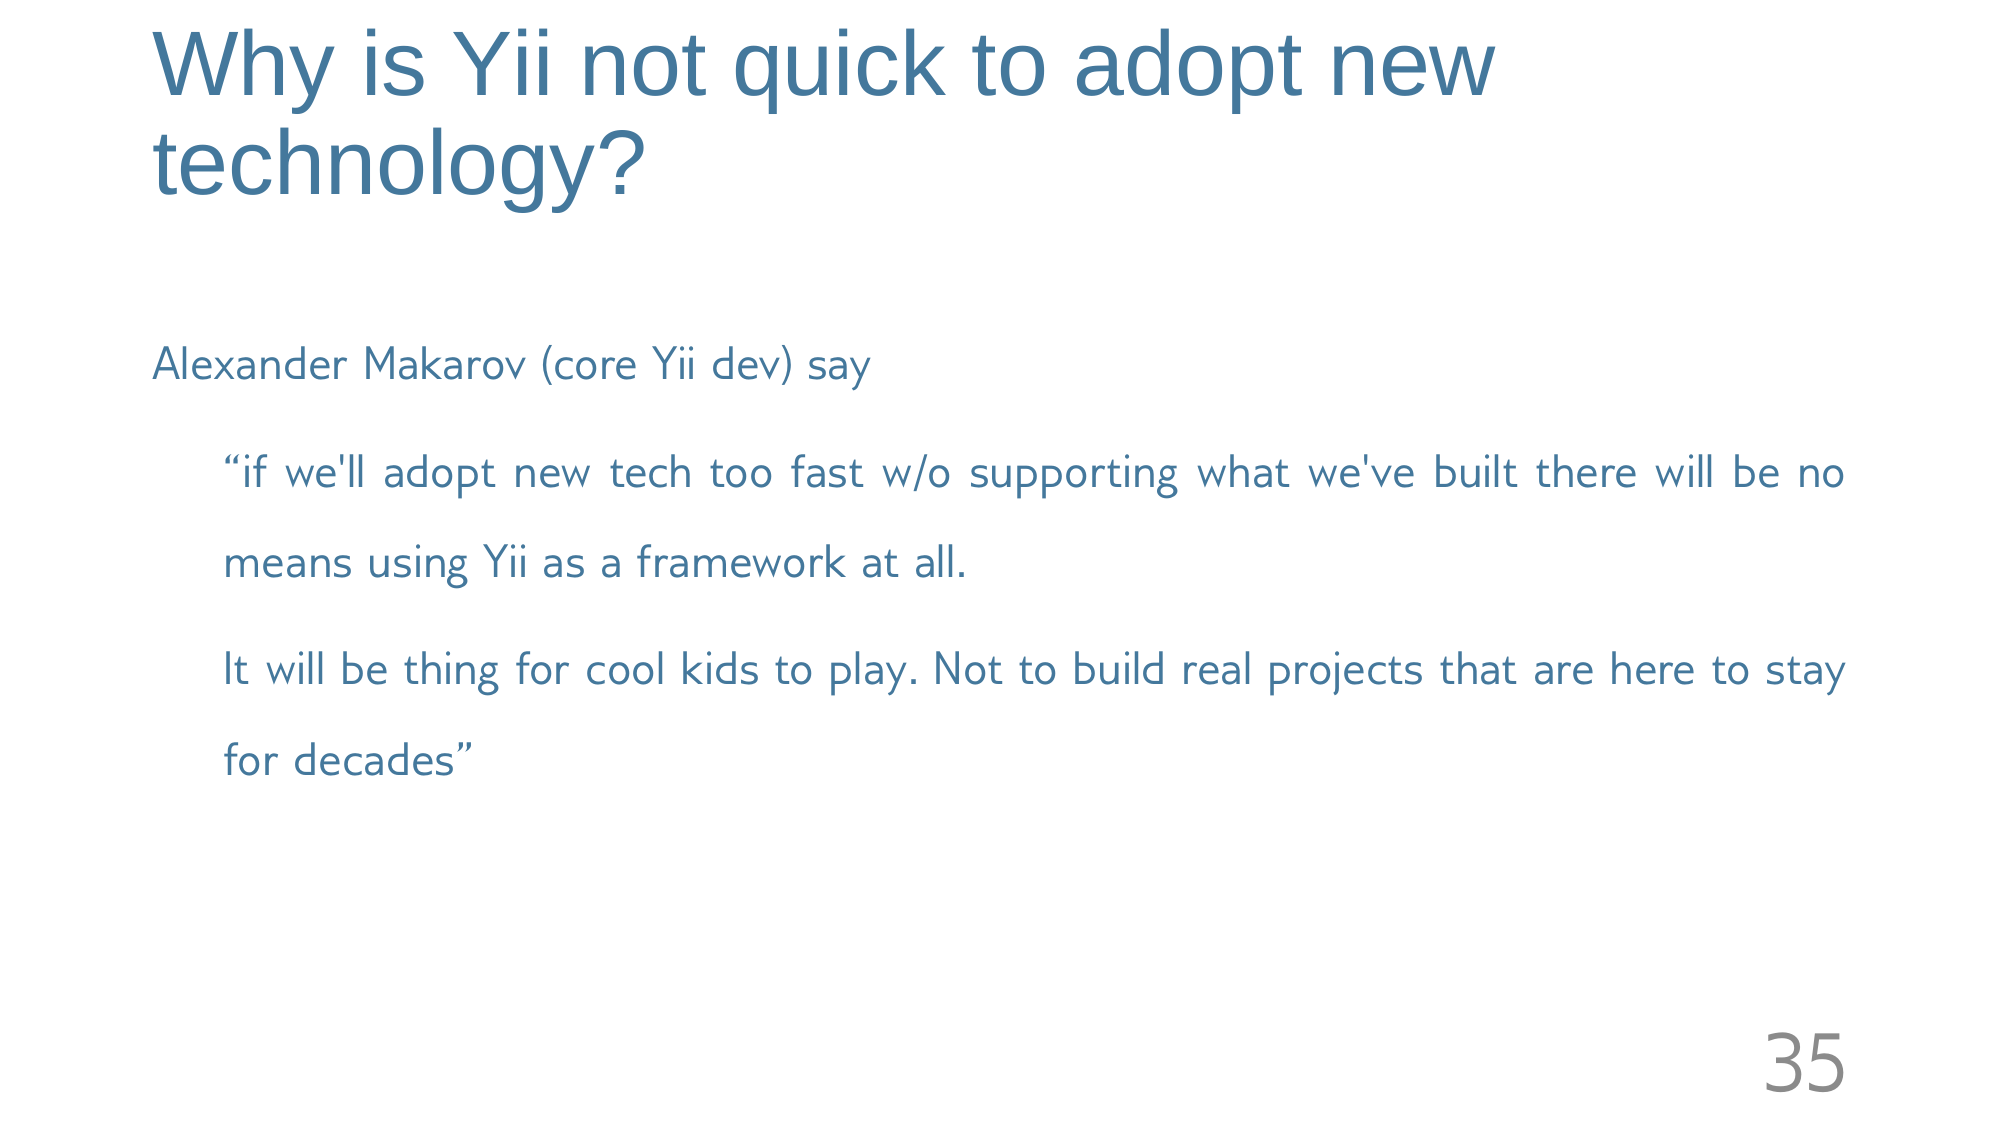

# Why is Yii not quick to adopt new technology?
Alexander Makarov (core Yii dev) say
“if we'll adopt new tech too fast w/o supporting what we've built there will be no means using Yii as a framework at all.
It will be thing for cool kids to play. Not to build real projects that are here to stay for decades”

35